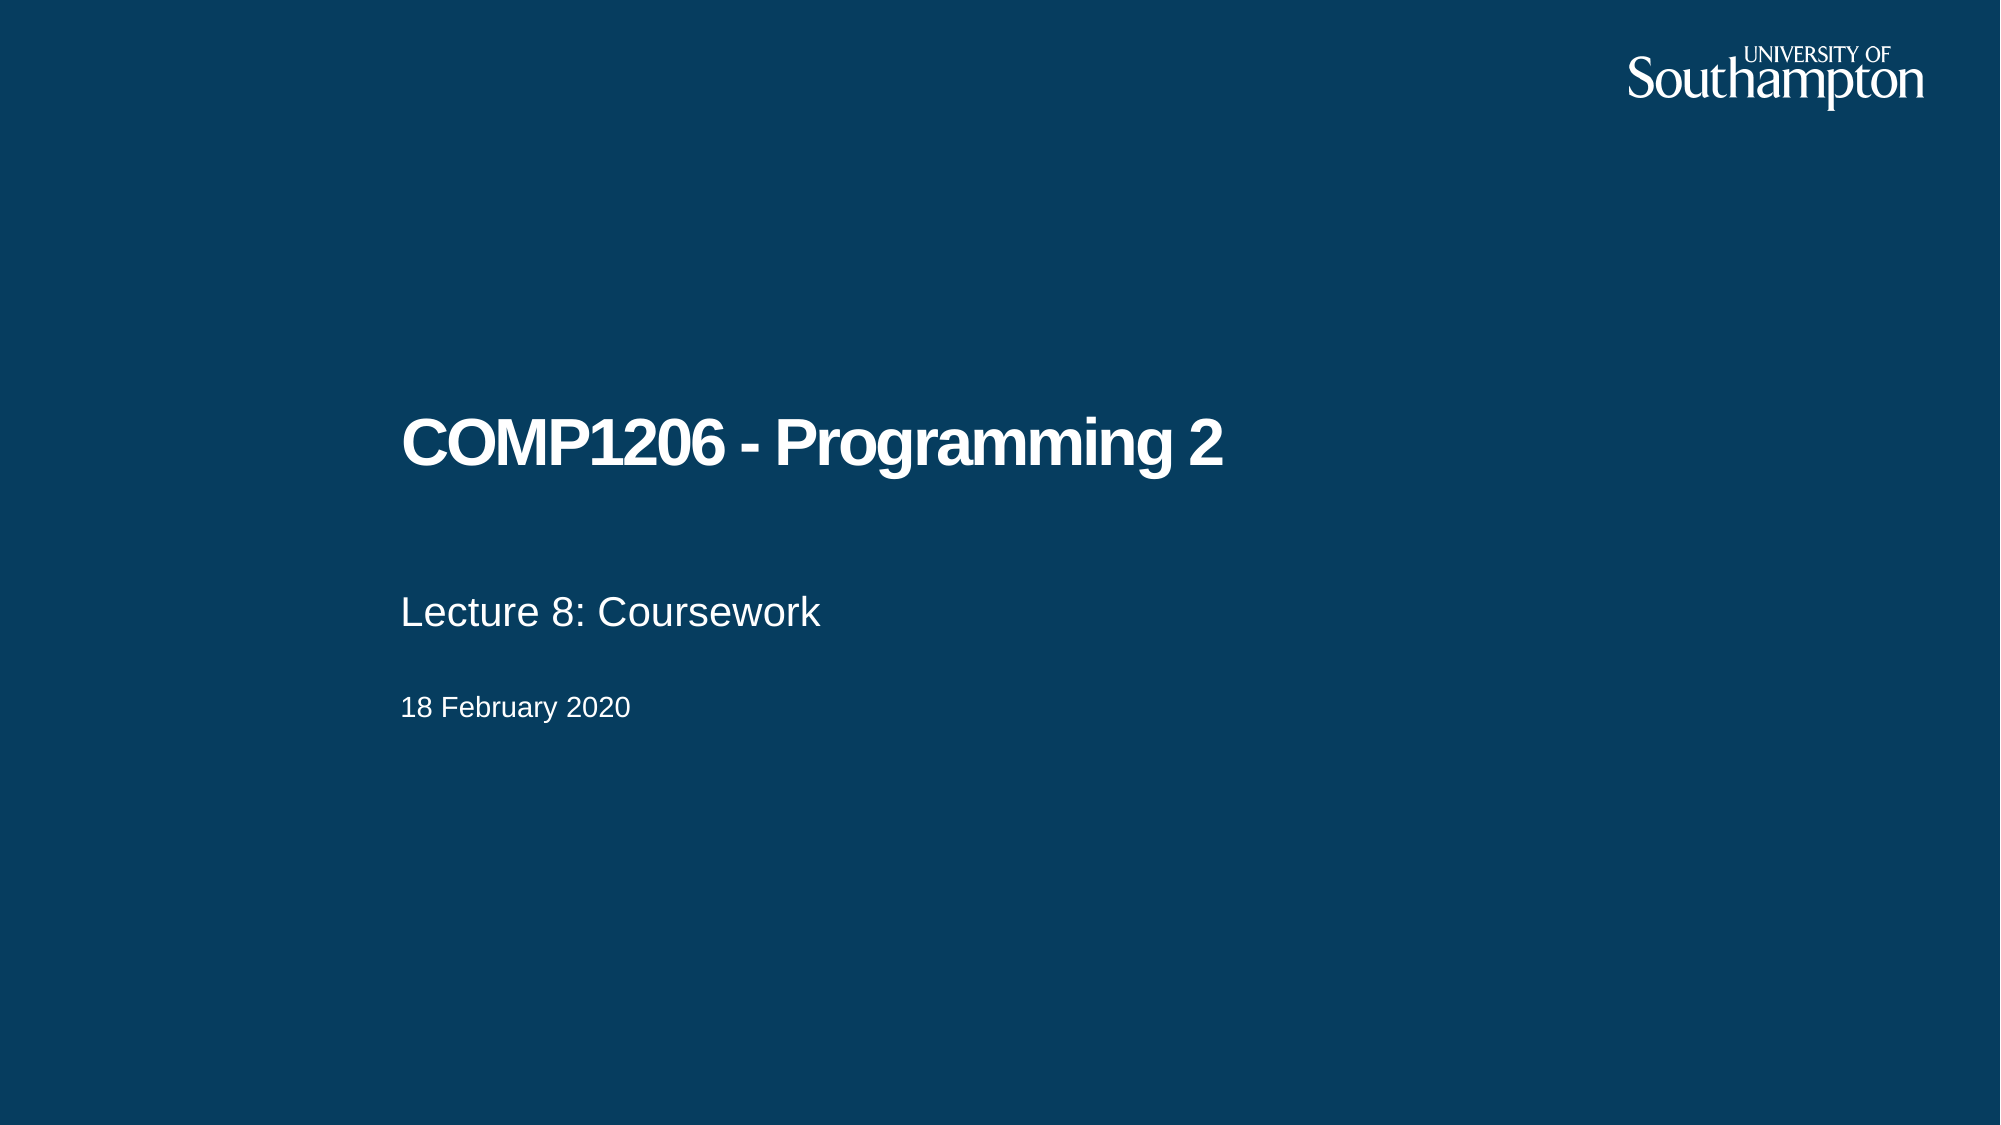

# COMP1206 - Programming 2
Lecture 8: Coursework
18 February 2020